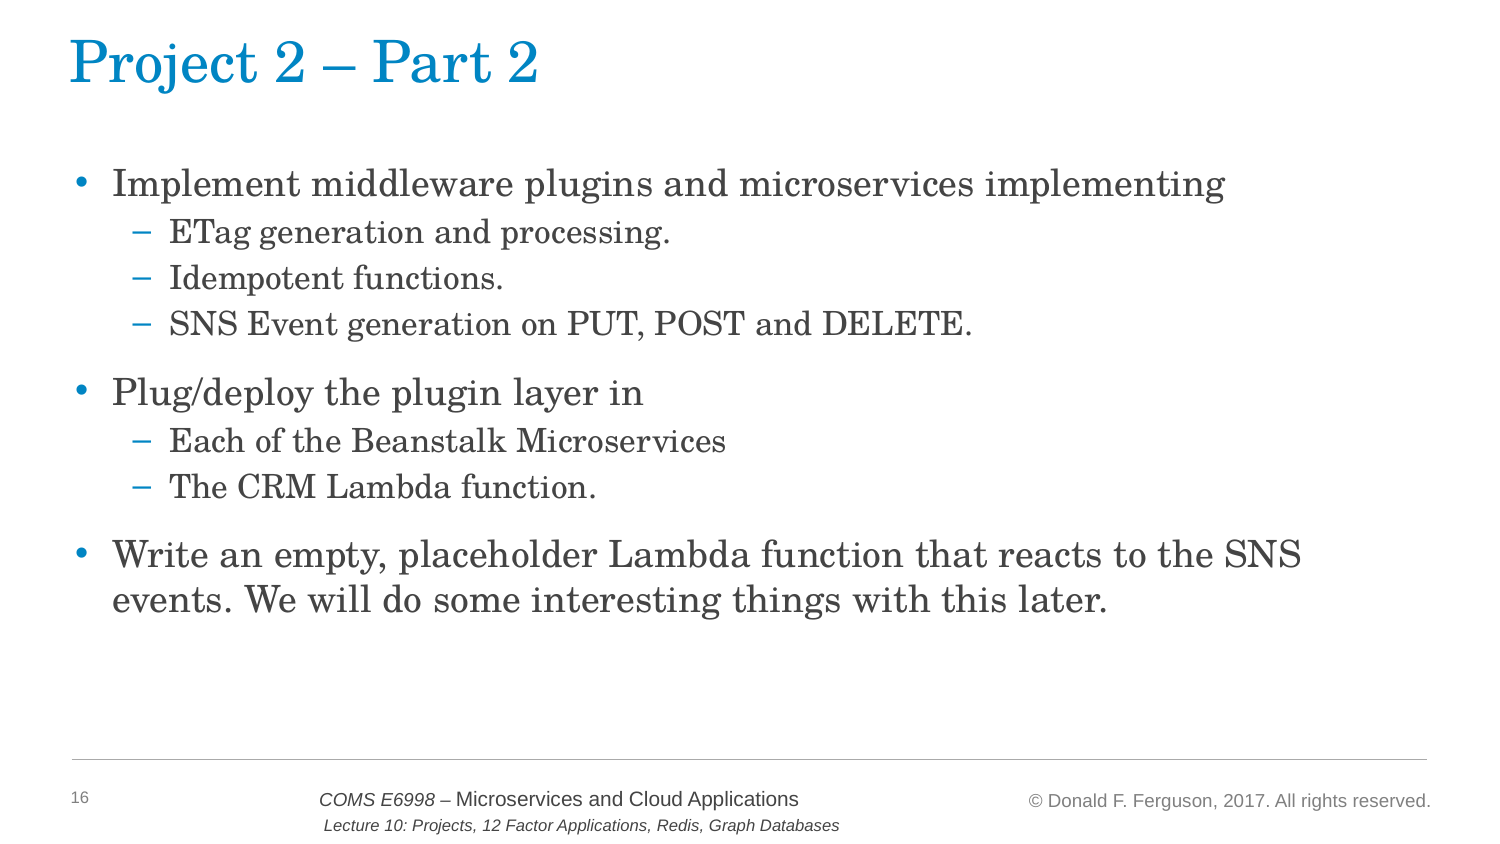

# Project 2 – Part 2
Implement middleware plugins and microservices implementing
ETag generation and processing.
Idempotent functions.
SNS Event generation on PUT, POST and DELETE.
Plug/deploy the plugin layer in
Each of the Beanstalk Microservices
The CRM Lambda function.
Write an empty, placeholder Lambda function that reacts to the SNS events. We will do some interesting things with this later.